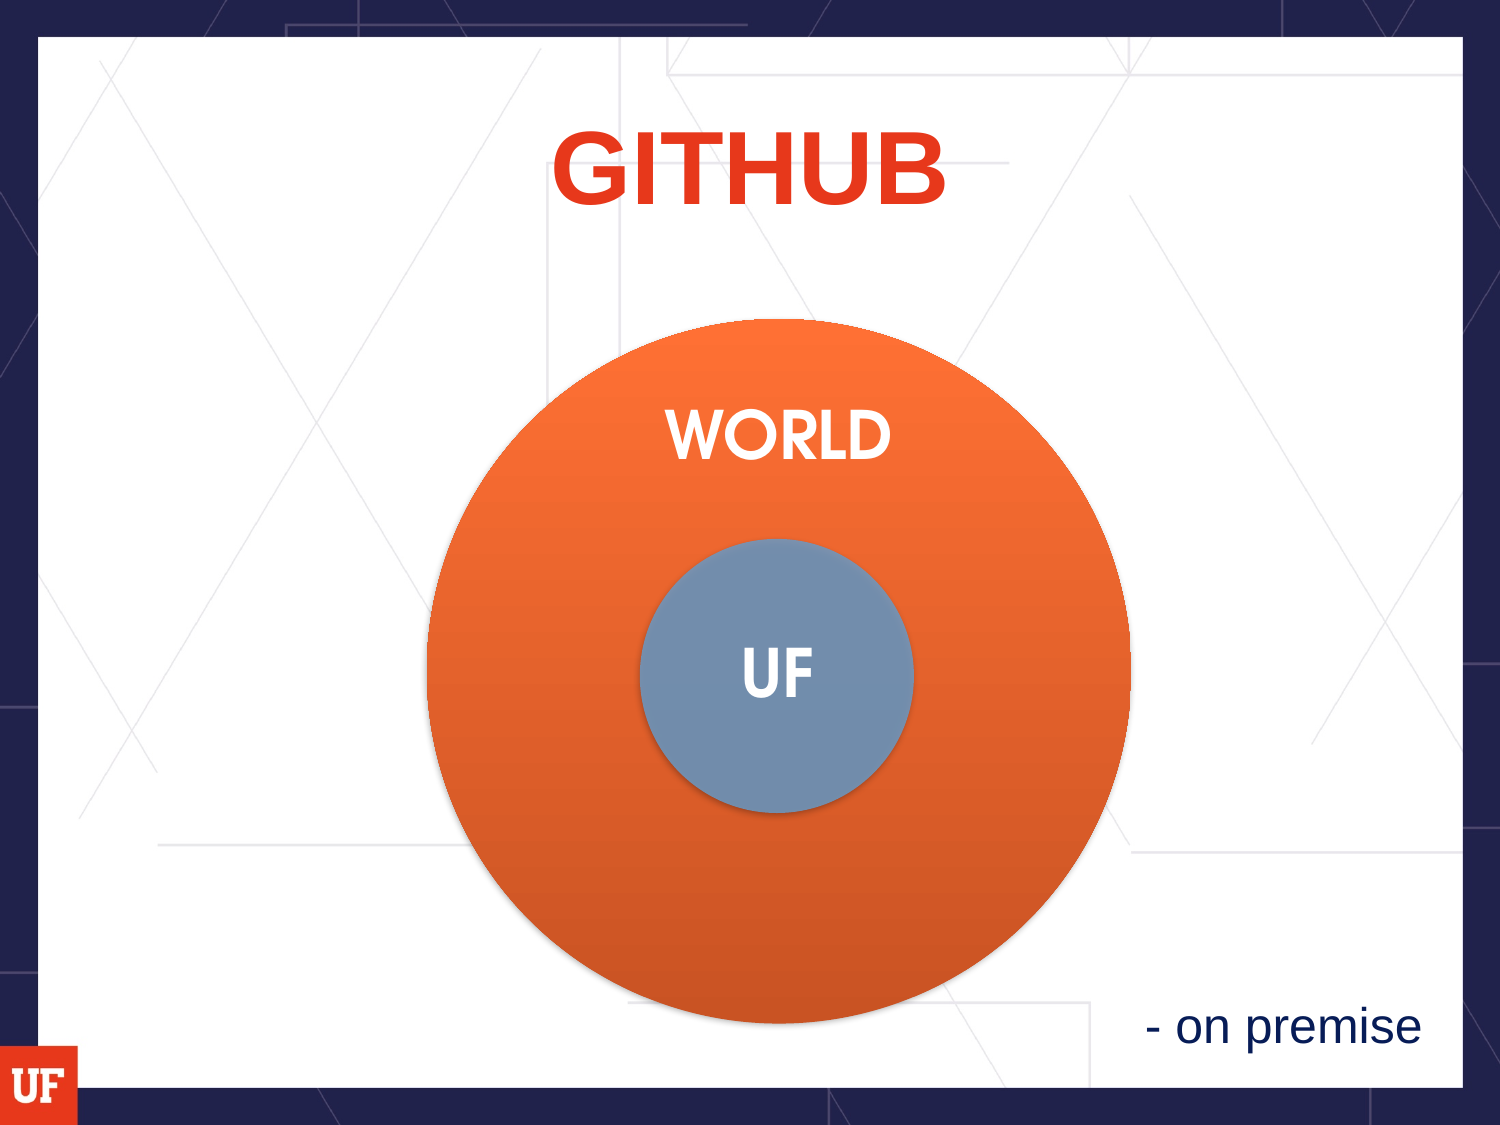

# GITHUB

WORLD

UF
- on premise